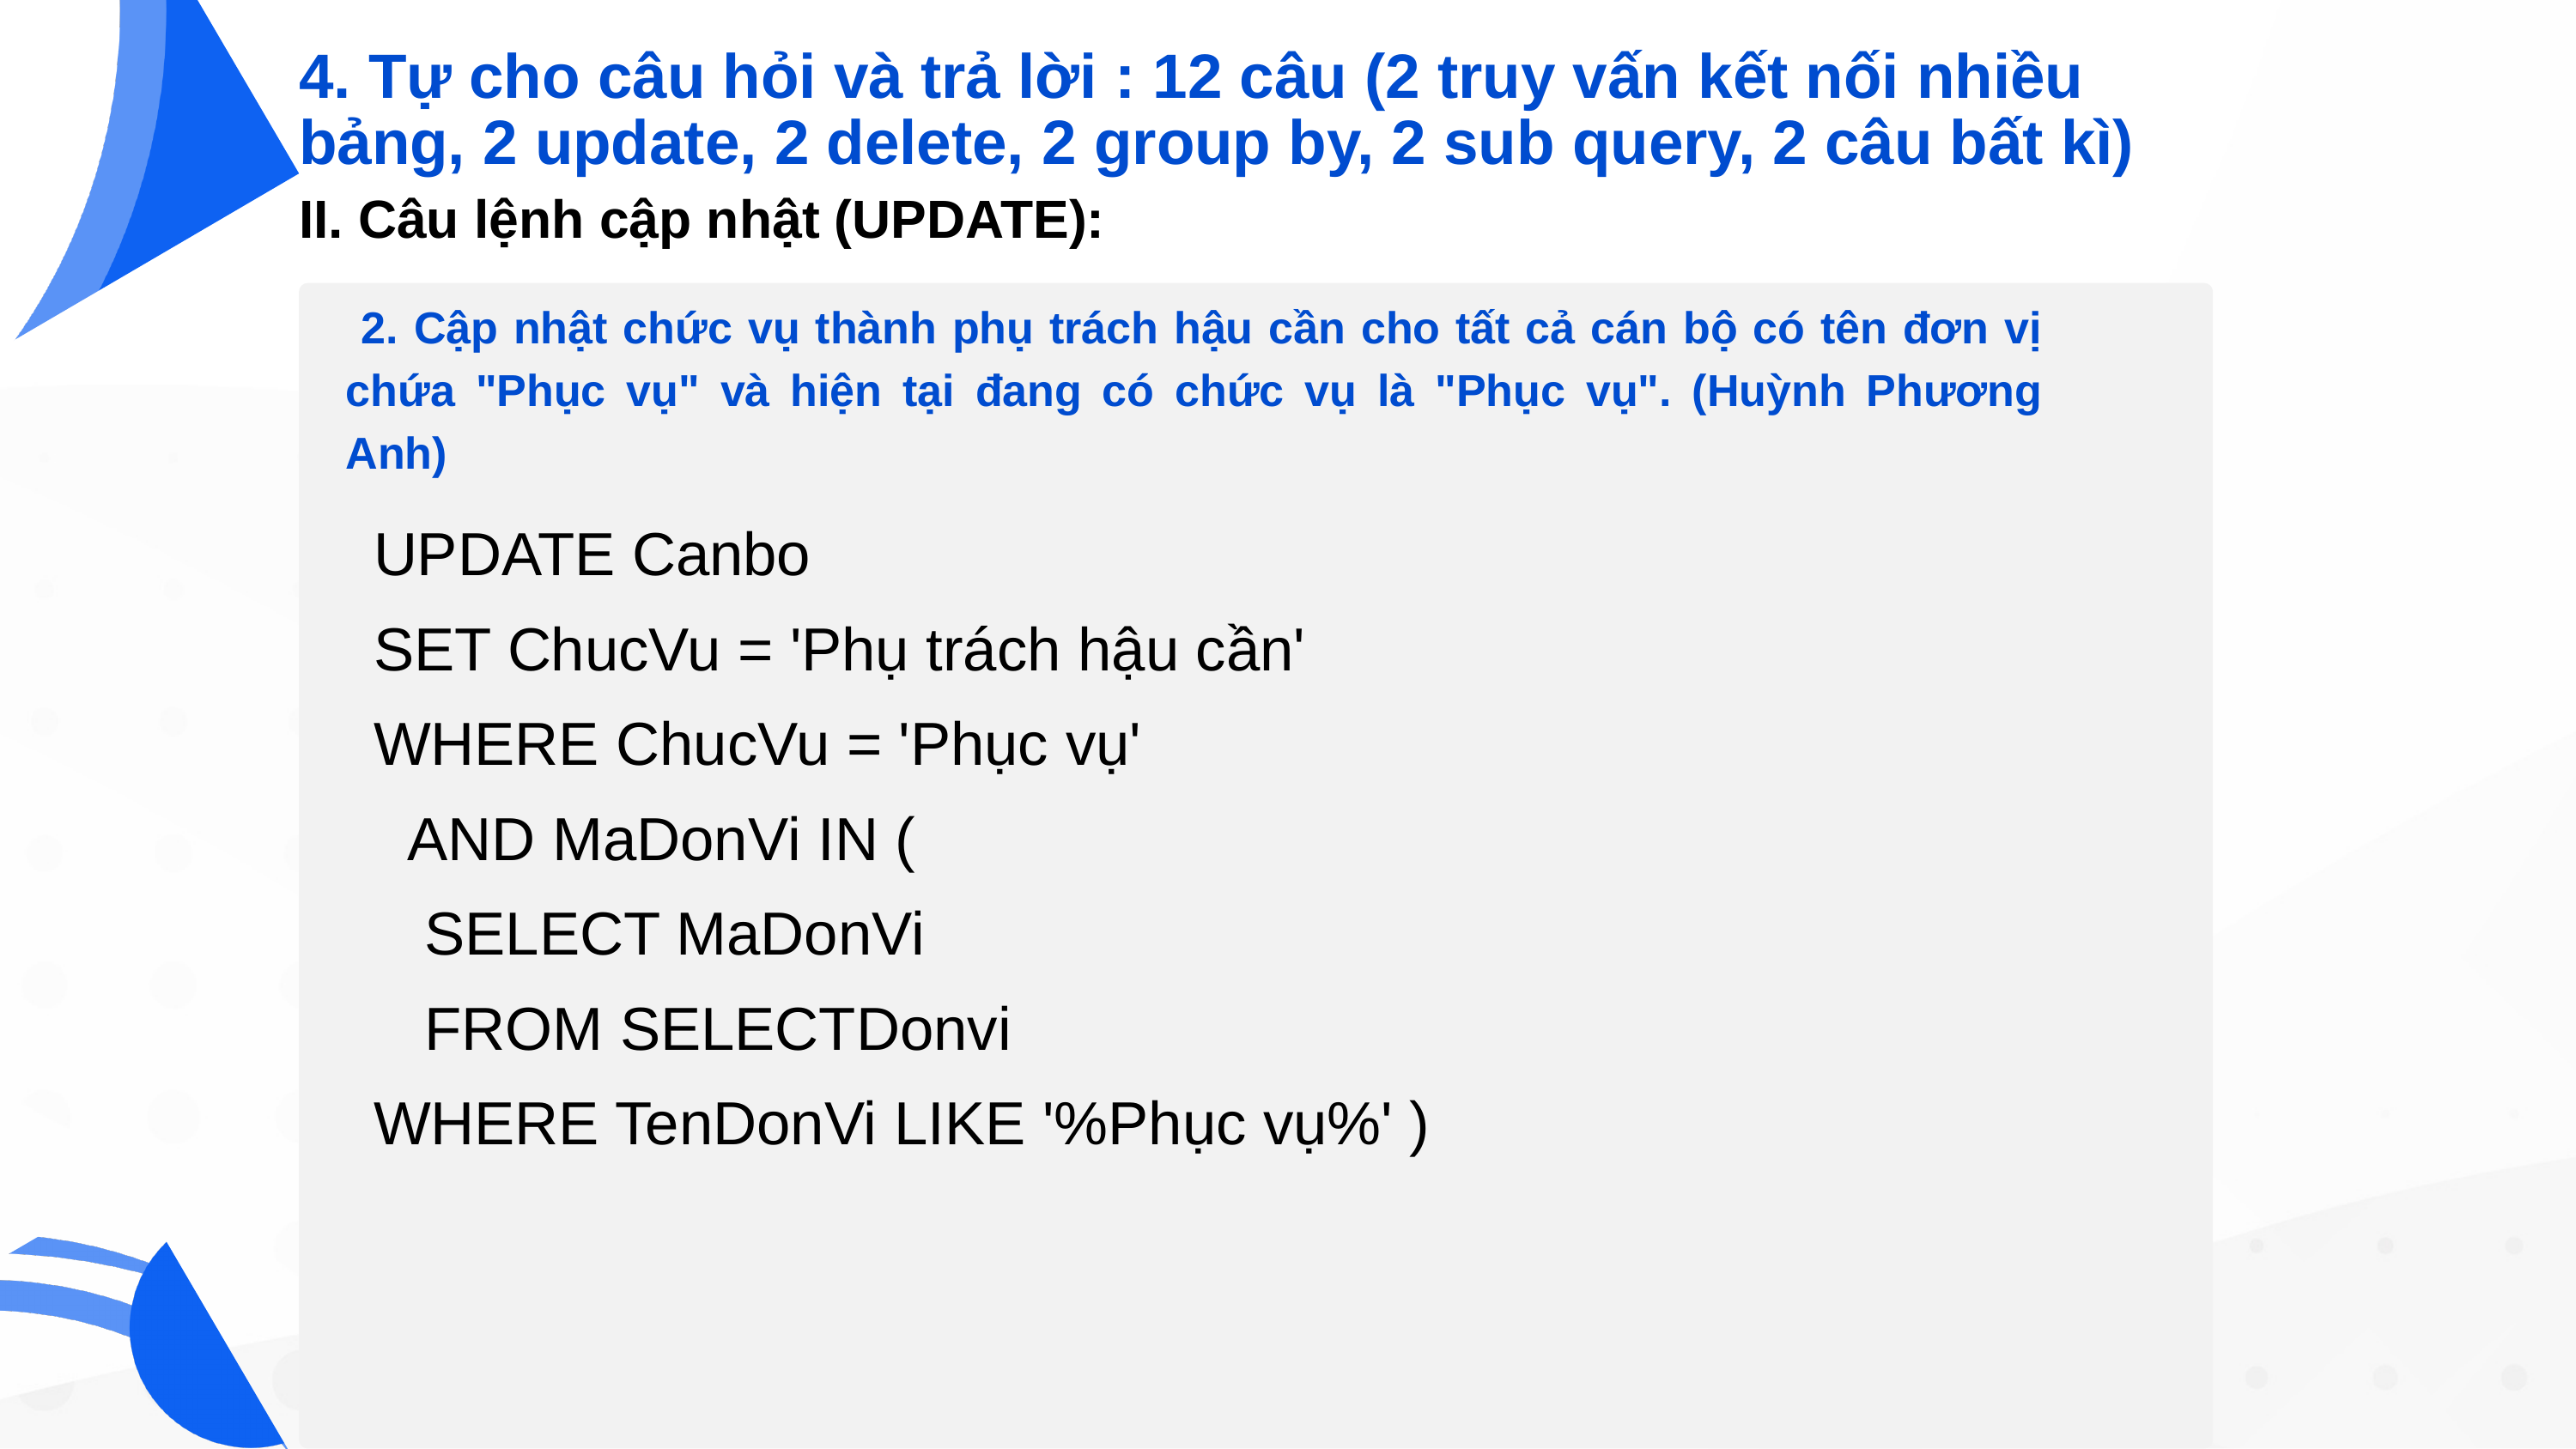

4. Tự cho câu hỏi và trả lời : 12 câu (2 truy vấn kết nối nhiều bảng, 2 update, 2 delete, 2 group by, 2 sub query, 2 câu bất kì)
II. Câu lệnh cập nhật (UPDATE):

 2. Cập nhật chức vụ thành phụ trách hậu cần cho tất cả cán bộ có tên đơn vị chứa "Phục vụ" và hiện tại đang có chức vụ là "Phục vụ". (Huỳnh Phương Anh)

UPDATE Canbo
SET ChucVu = 'Phụ trách hậu cần'
WHERE ChucVu = 'Phục vụ'
  AND MaDonVi IN (
   SELECT MaDonVi
   FROM SELECTDonvi
WHERE TenDonVi LIKE '%Phục vụ%' )